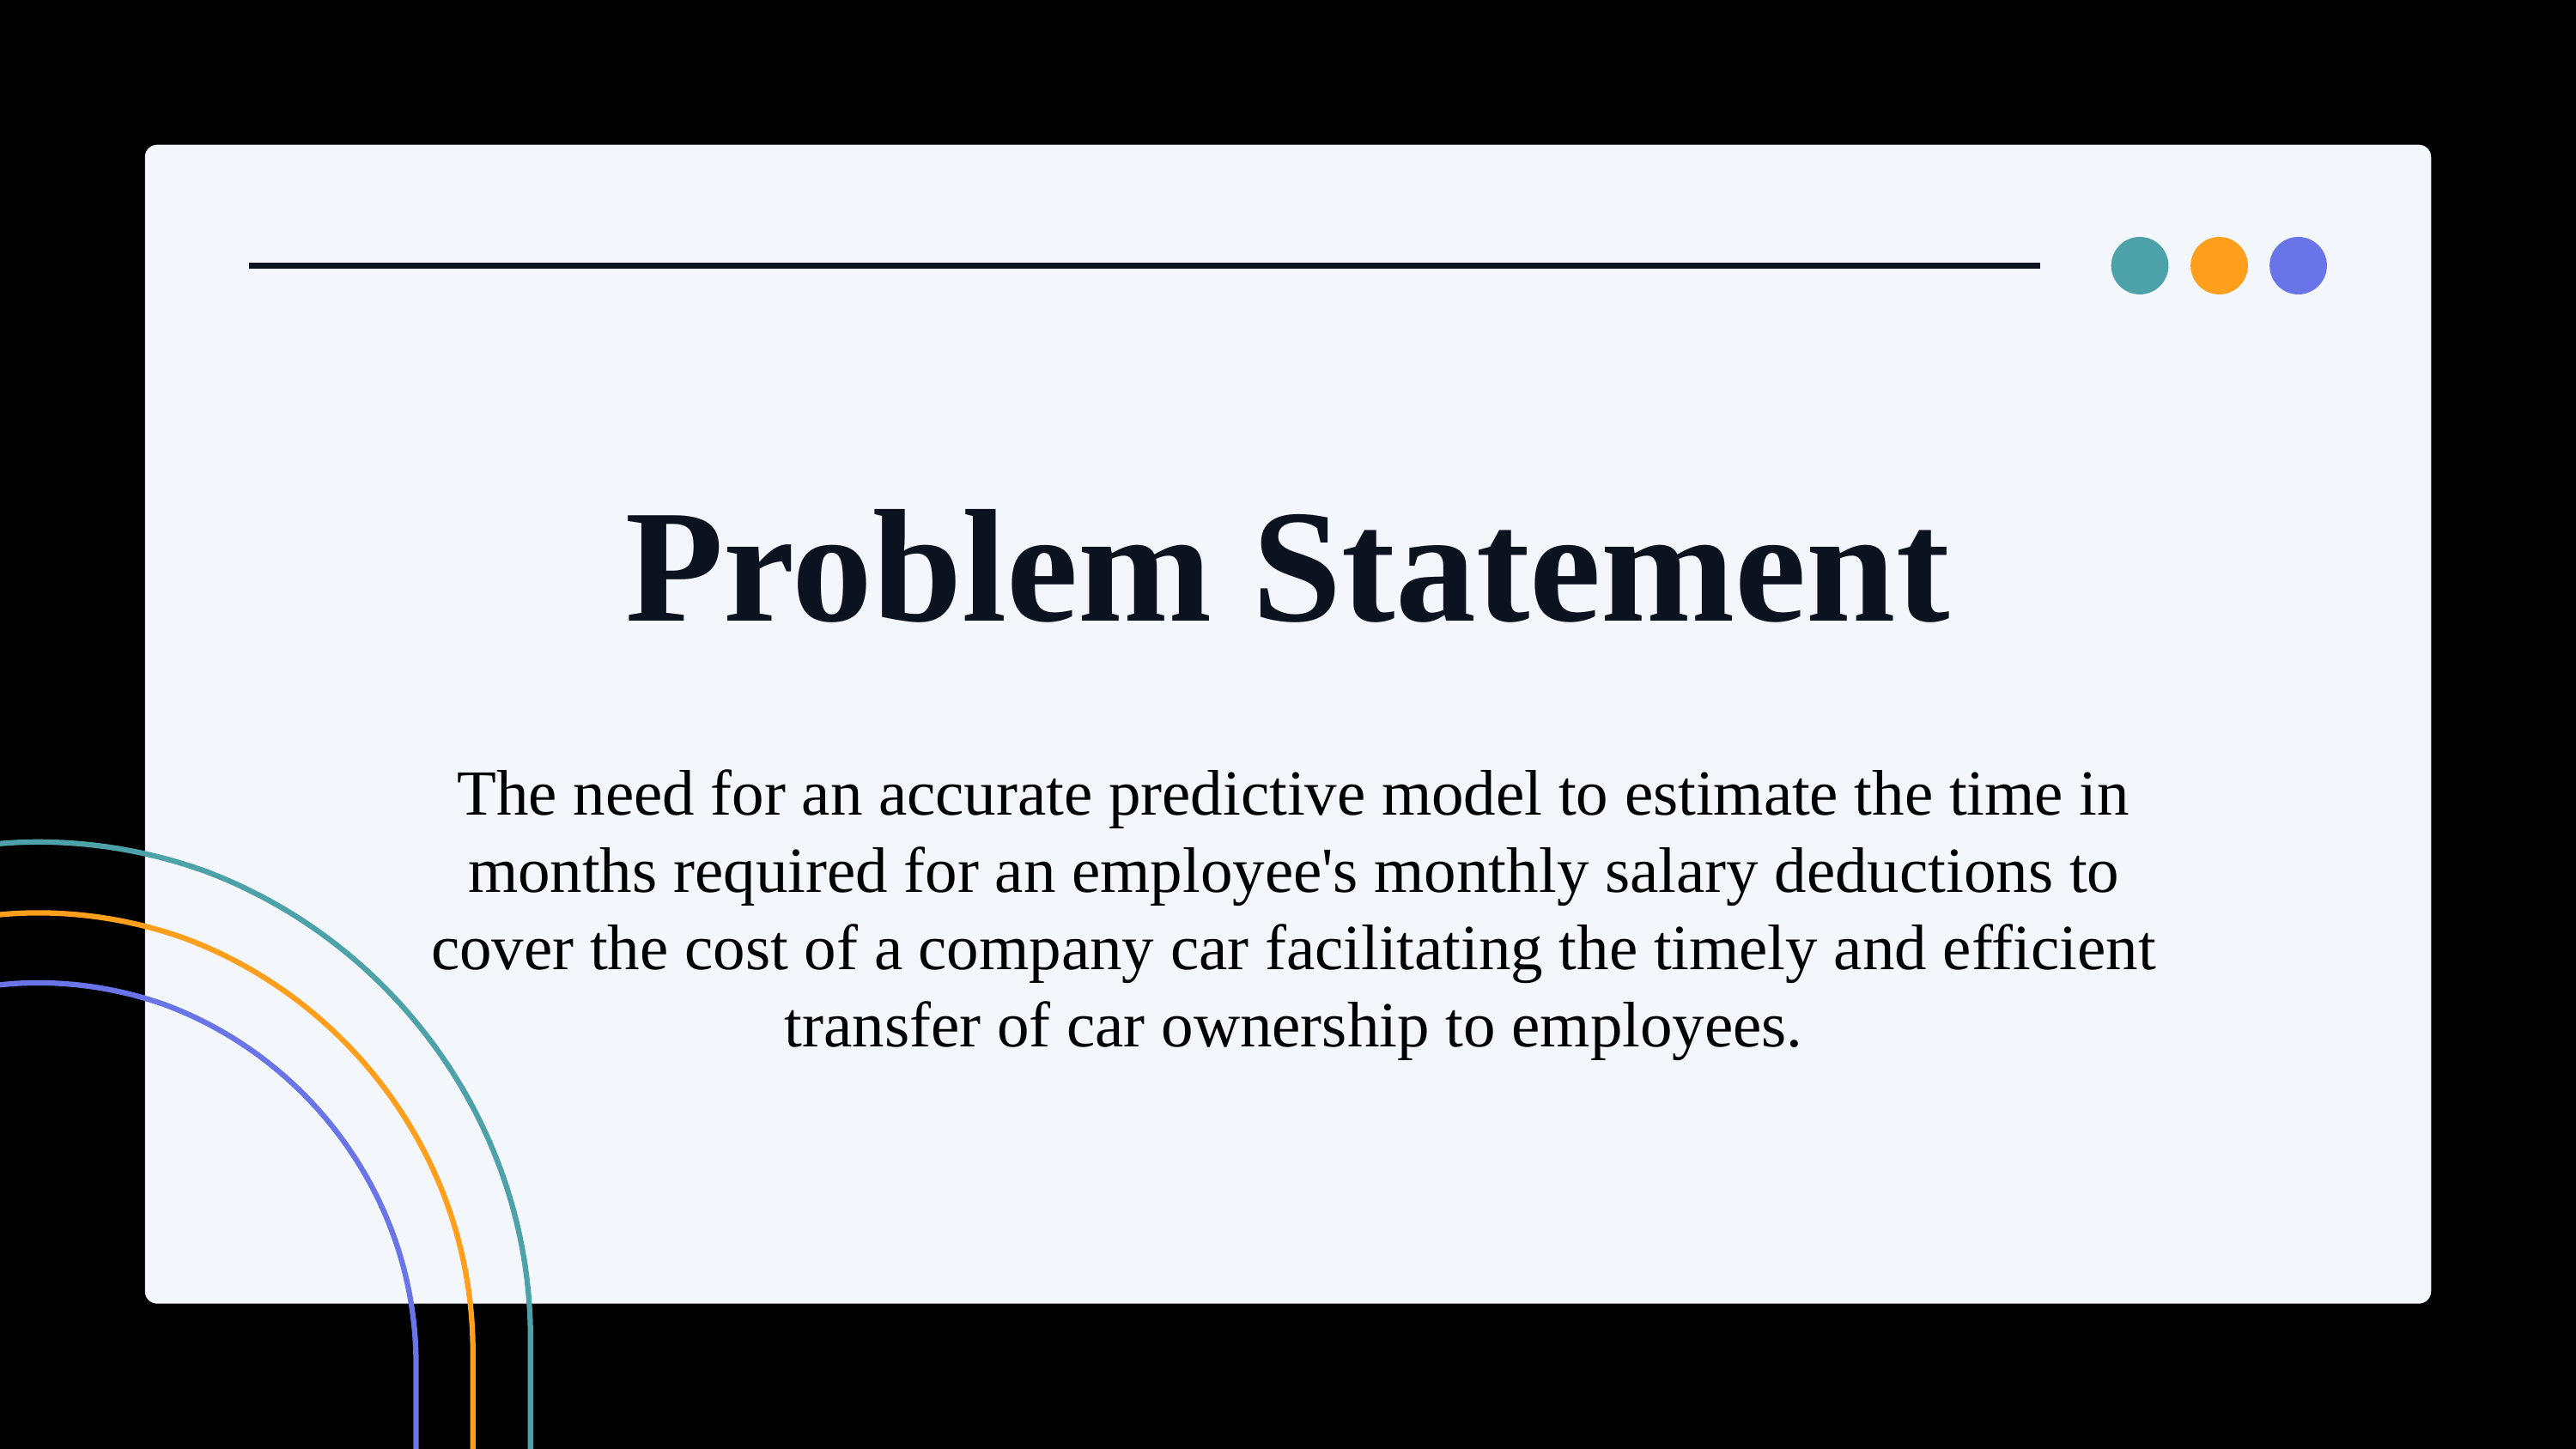

Problem Statement
The need for an accurate predictive model to estimate the time in months required for an employee's monthly salary deductions to cover the cost of a company car facilitating the timely and efficient transfer of car ownership to employees.